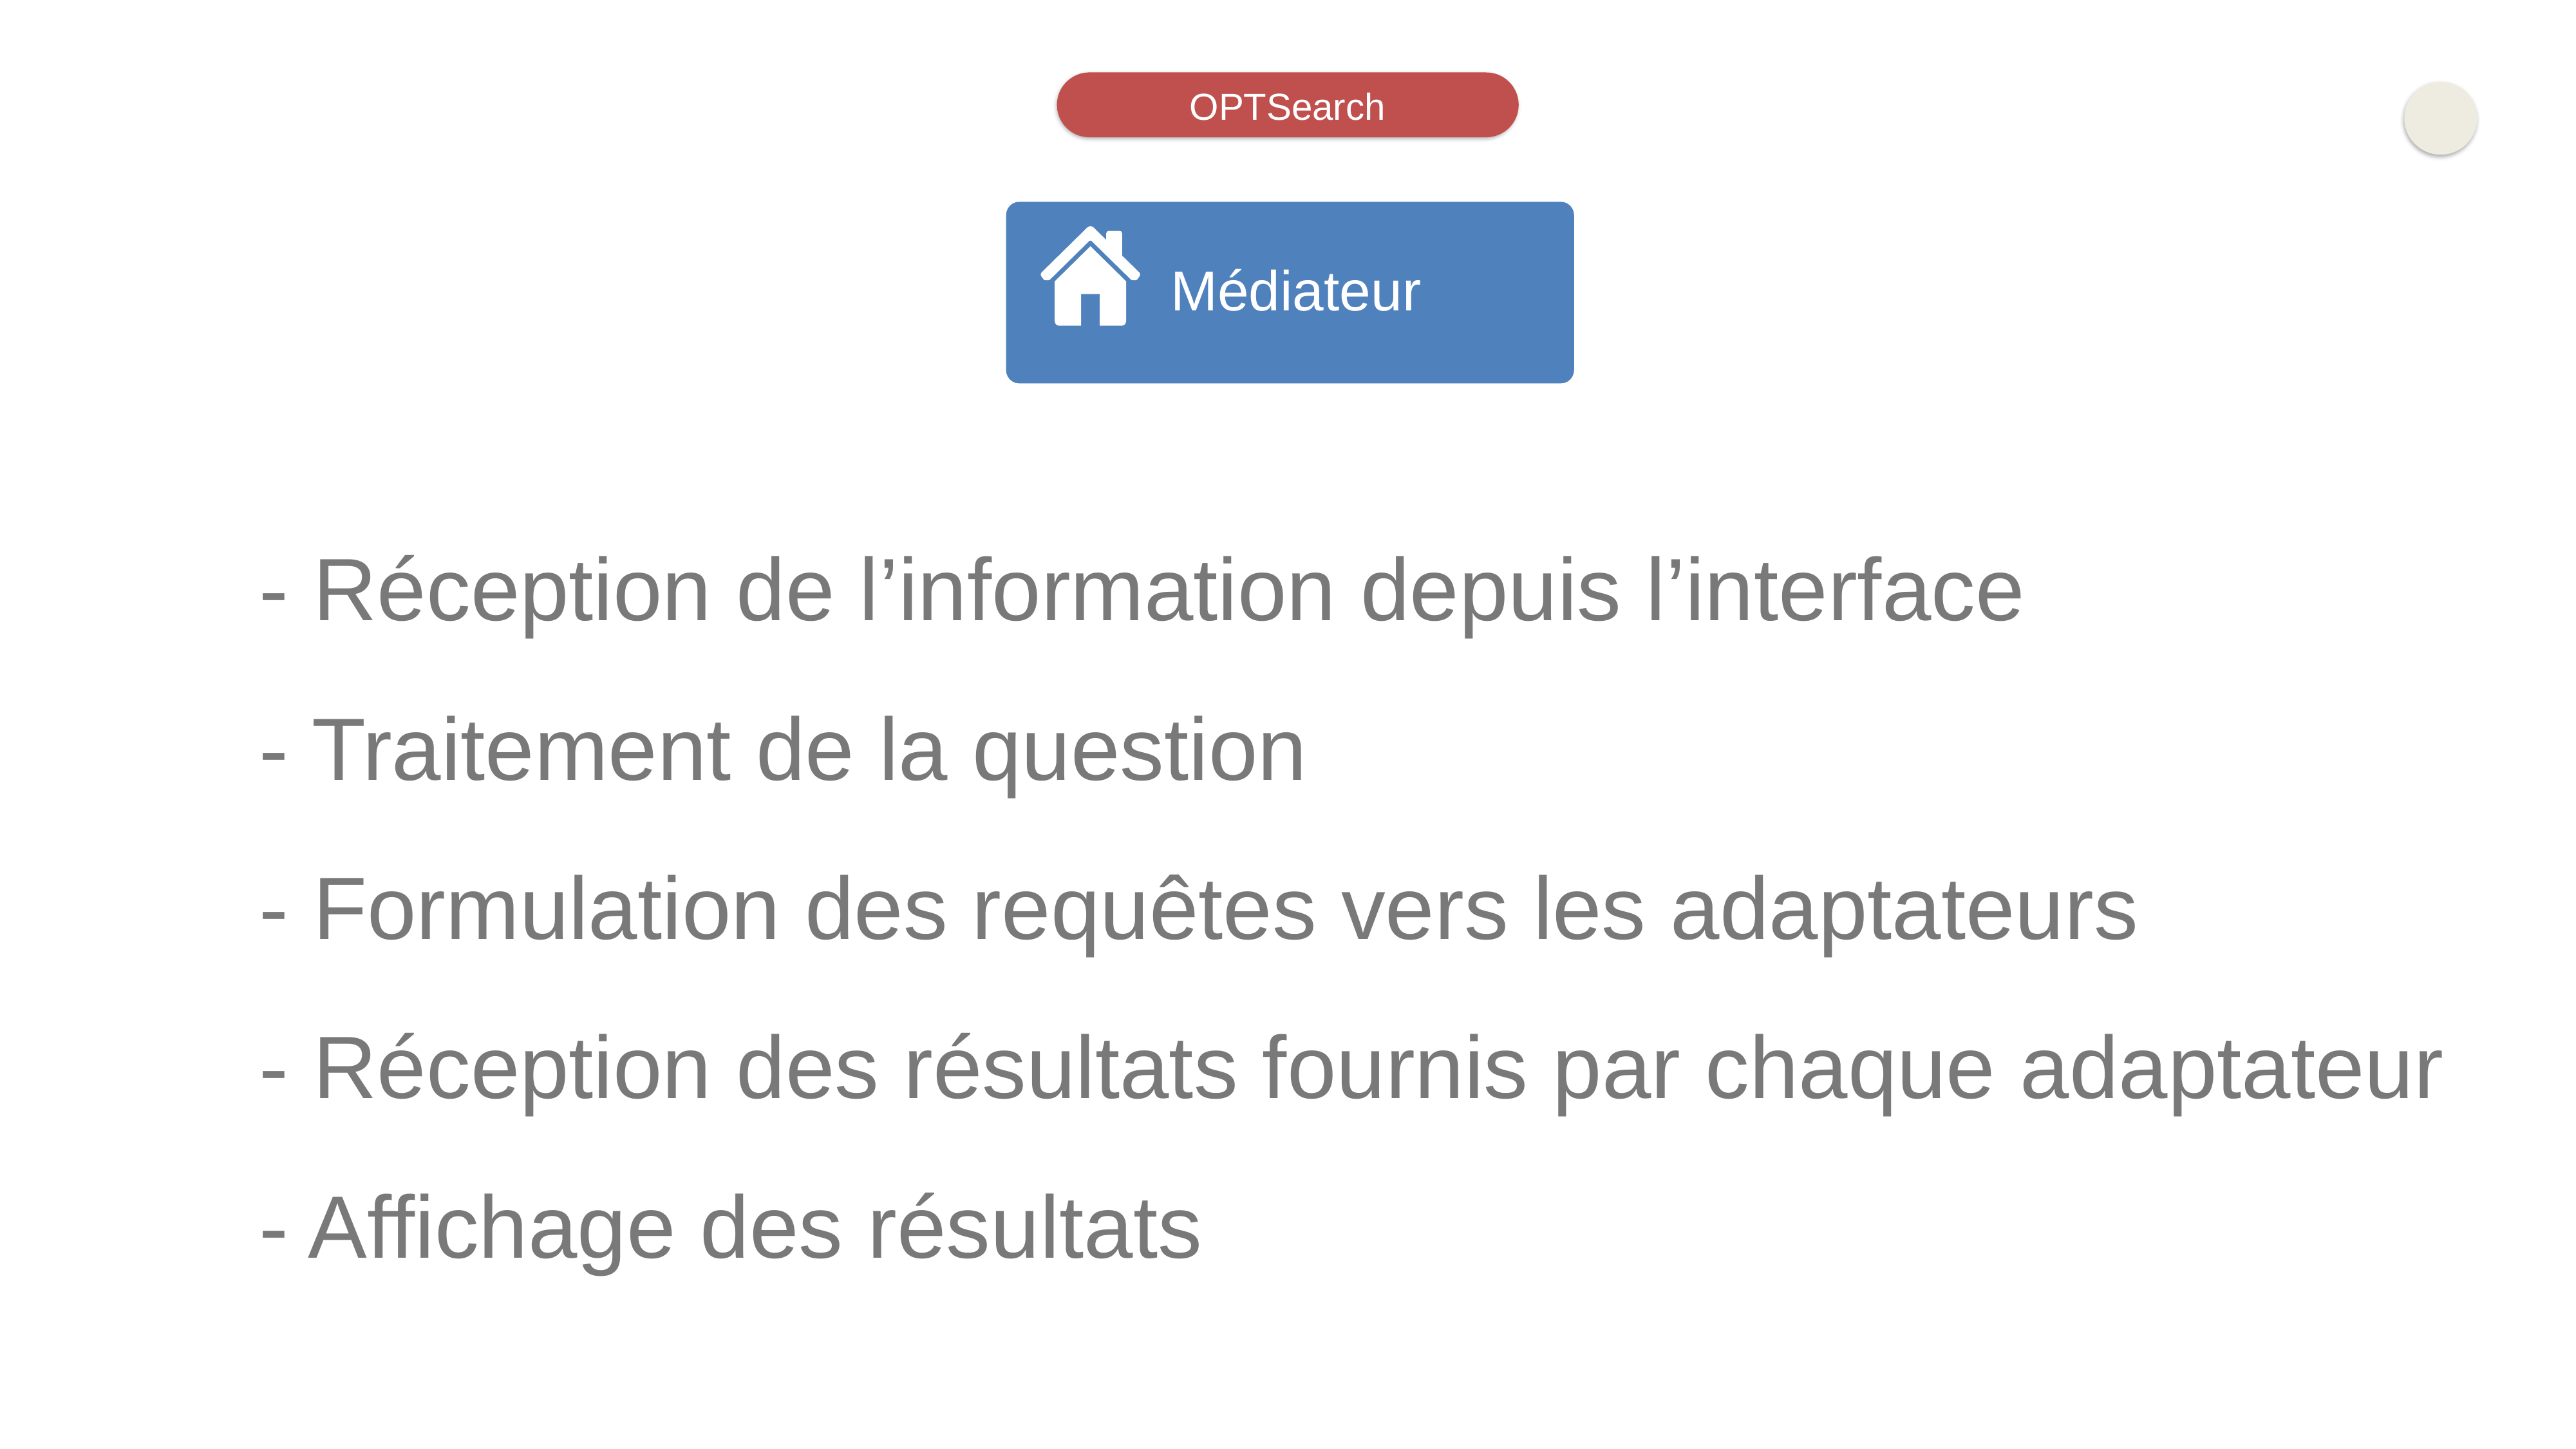

OPTSearch

Médiateur
- Réception de l’information depuis l’interface
- Traitement de la question
- Formulation des requêtes vers les adaptateurs
- Réception des résultats fournis par chaque adaptateur
- Affichage des résultats